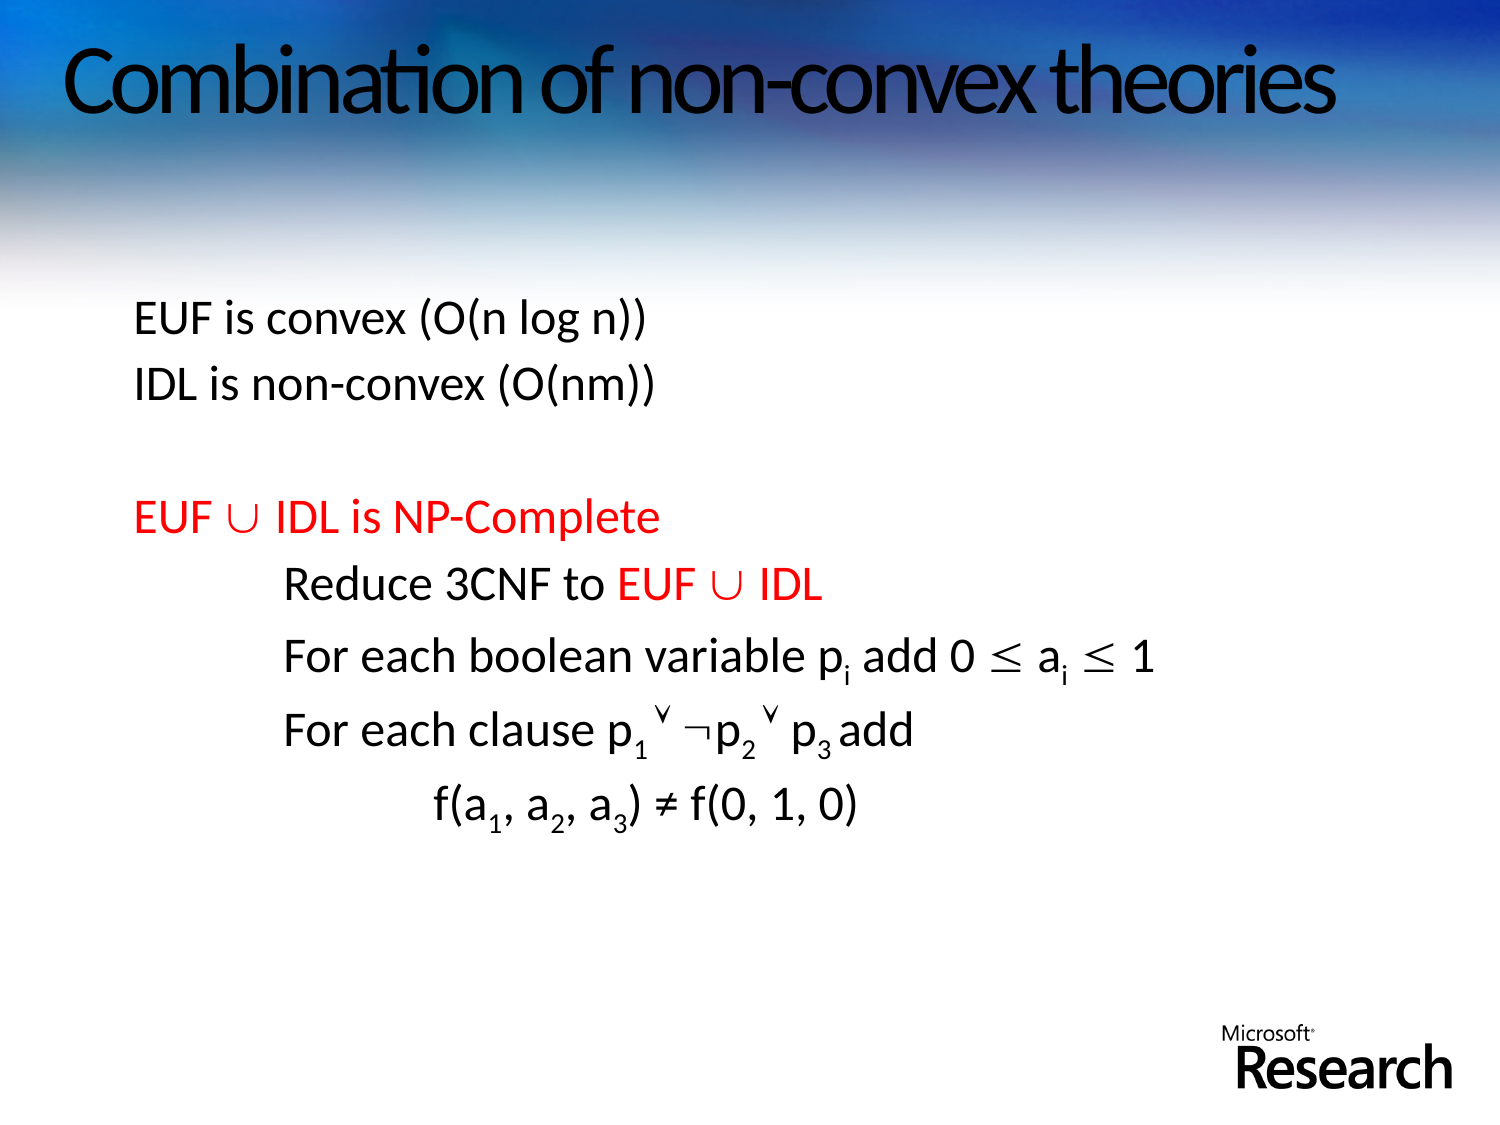

# Combination of non-convex theories
EUF is convex (O(n log n))
IDL is non-convex (O(nm))

EUF ∪ IDL is NP-Complete
	Reduce 3CNF to EUF ∪ IDL
	For each boolean variable pi add 0 ≤ ai ≤ 1
	For each clause p1 ∨ ¬p2 ∨ p3 add
		f(a1, a2, a3) ≠ f(0, 1, 0)